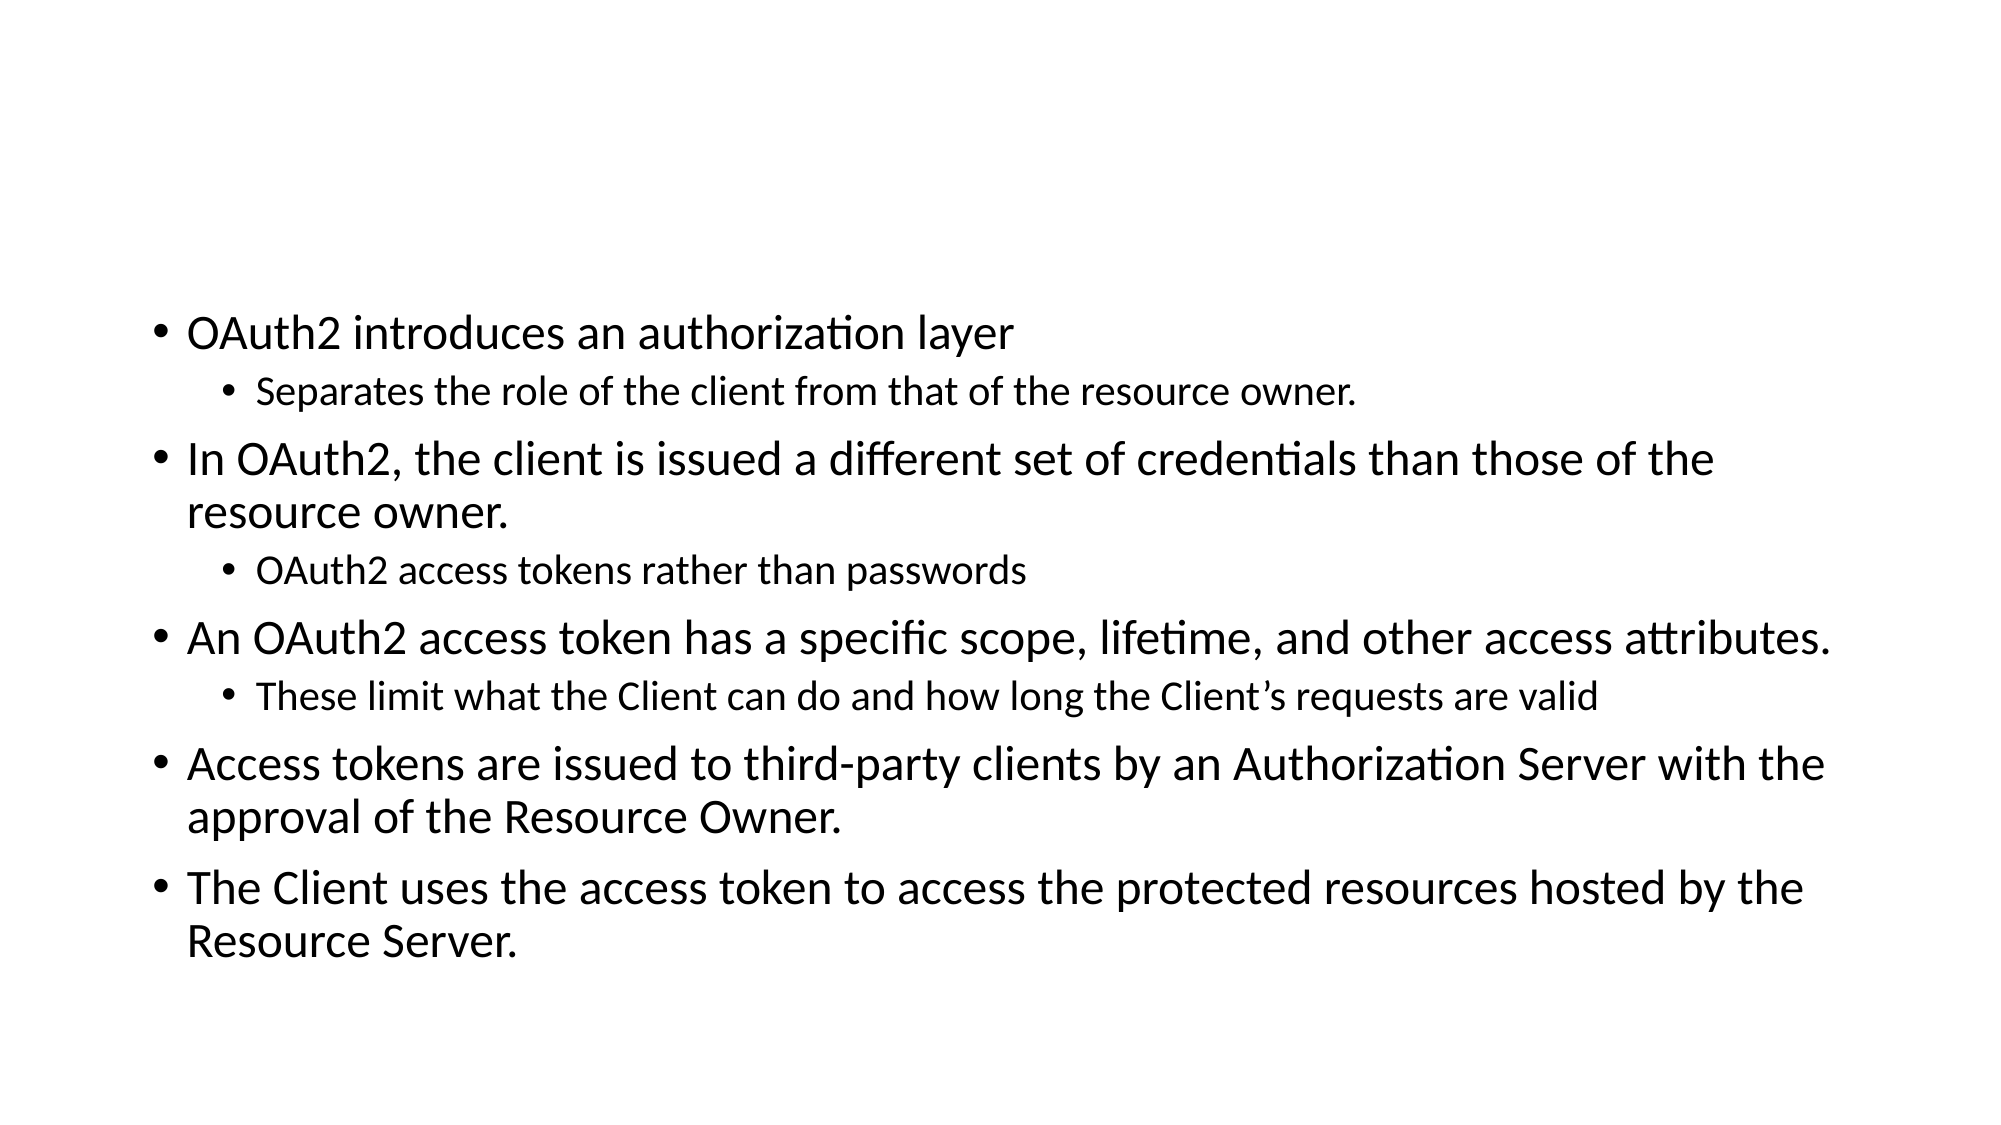

# OAuth2 Main Concepts
OAuth2 introduces an authorization layer
Separates the role of the client from that of the resource owner.
In OAuth2, the client is issued a different set of credentials than those of the resource owner.
OAuth2 access tokens rather than passwords
An OAuth2 access token has a specific scope, lifetime, and other access attributes.
These limit what the Client can do and how long the Client’s requests are valid
Access tokens are issued to third-party clients by an Authorization Server with the approval of the Resource Owner.
The Client uses the access token to access the protected resources hosted by the Resource Server.